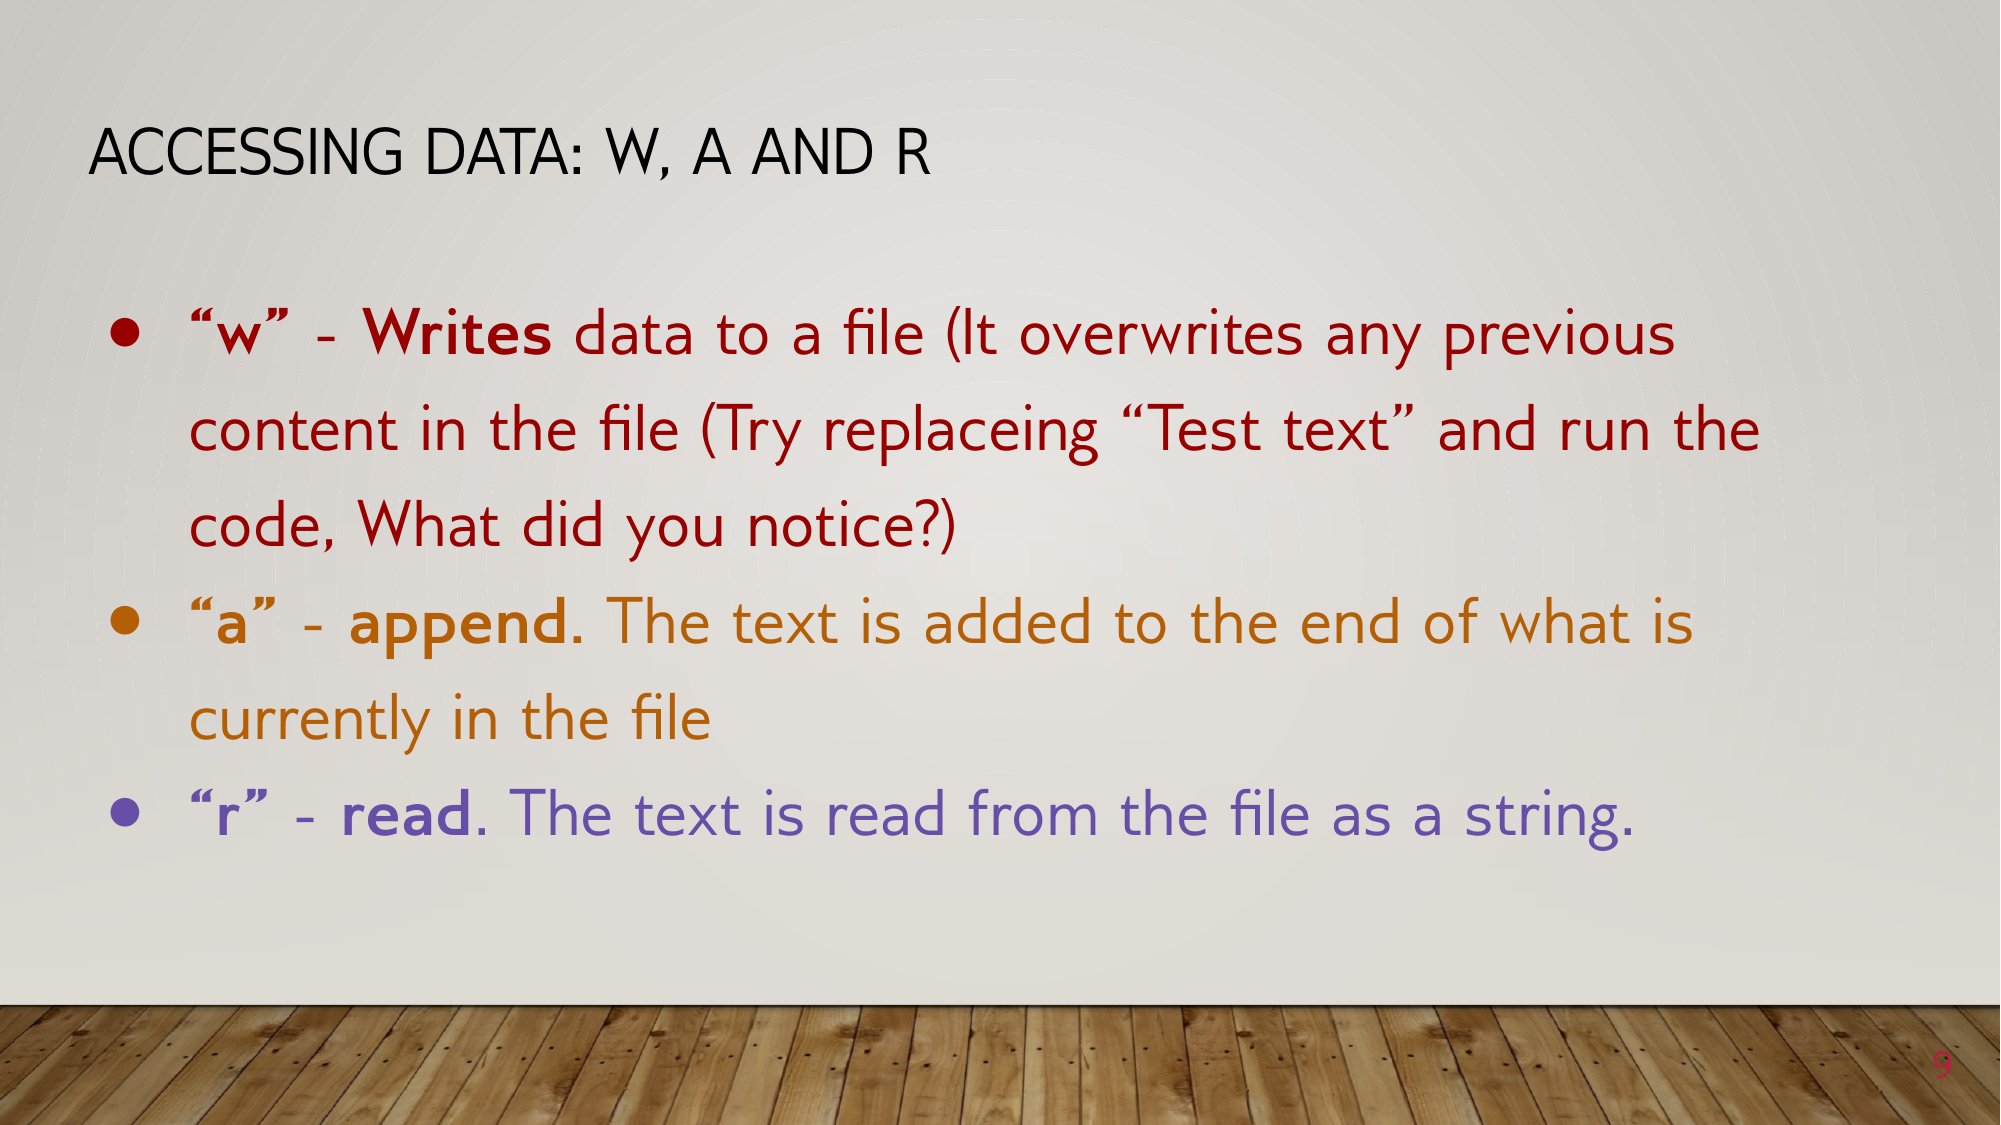

# Accessing Data: w, a and r
“w” - Writes data to a file (It overwrites any previous content in the file (Try replaceing “Test text” and run the code, What did you notice?)
“a” - append. The text is added to the end of what is currently in the file
“r” - read. The text is read from the file as a string.

9